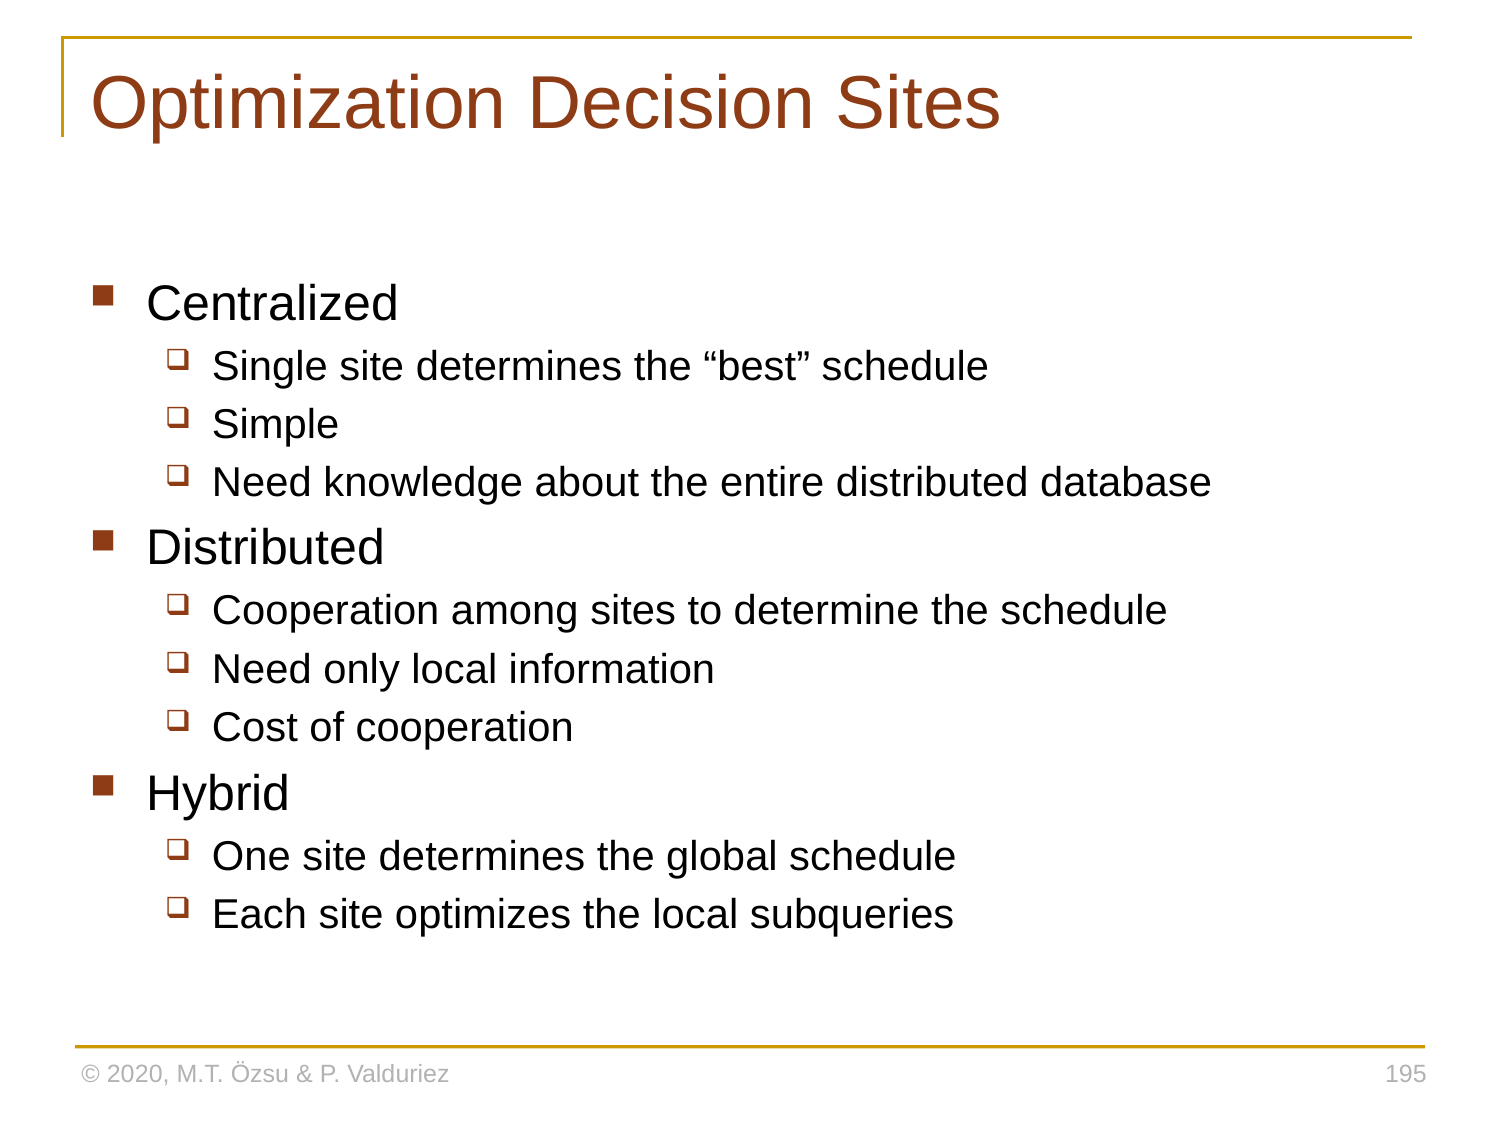

# Optimization Decision Sites
Centralized
Single site determines the “best” schedule
Simple
Need knowledge about the entire distributed database
Distributed
Cooperation among sites to determine the schedule
Need only local information
Cost of cooperation
Hybrid
One site determines the global schedule
Each site optimizes the local subqueries
© 2020, M.T. Özsu & P. Valduriez
195